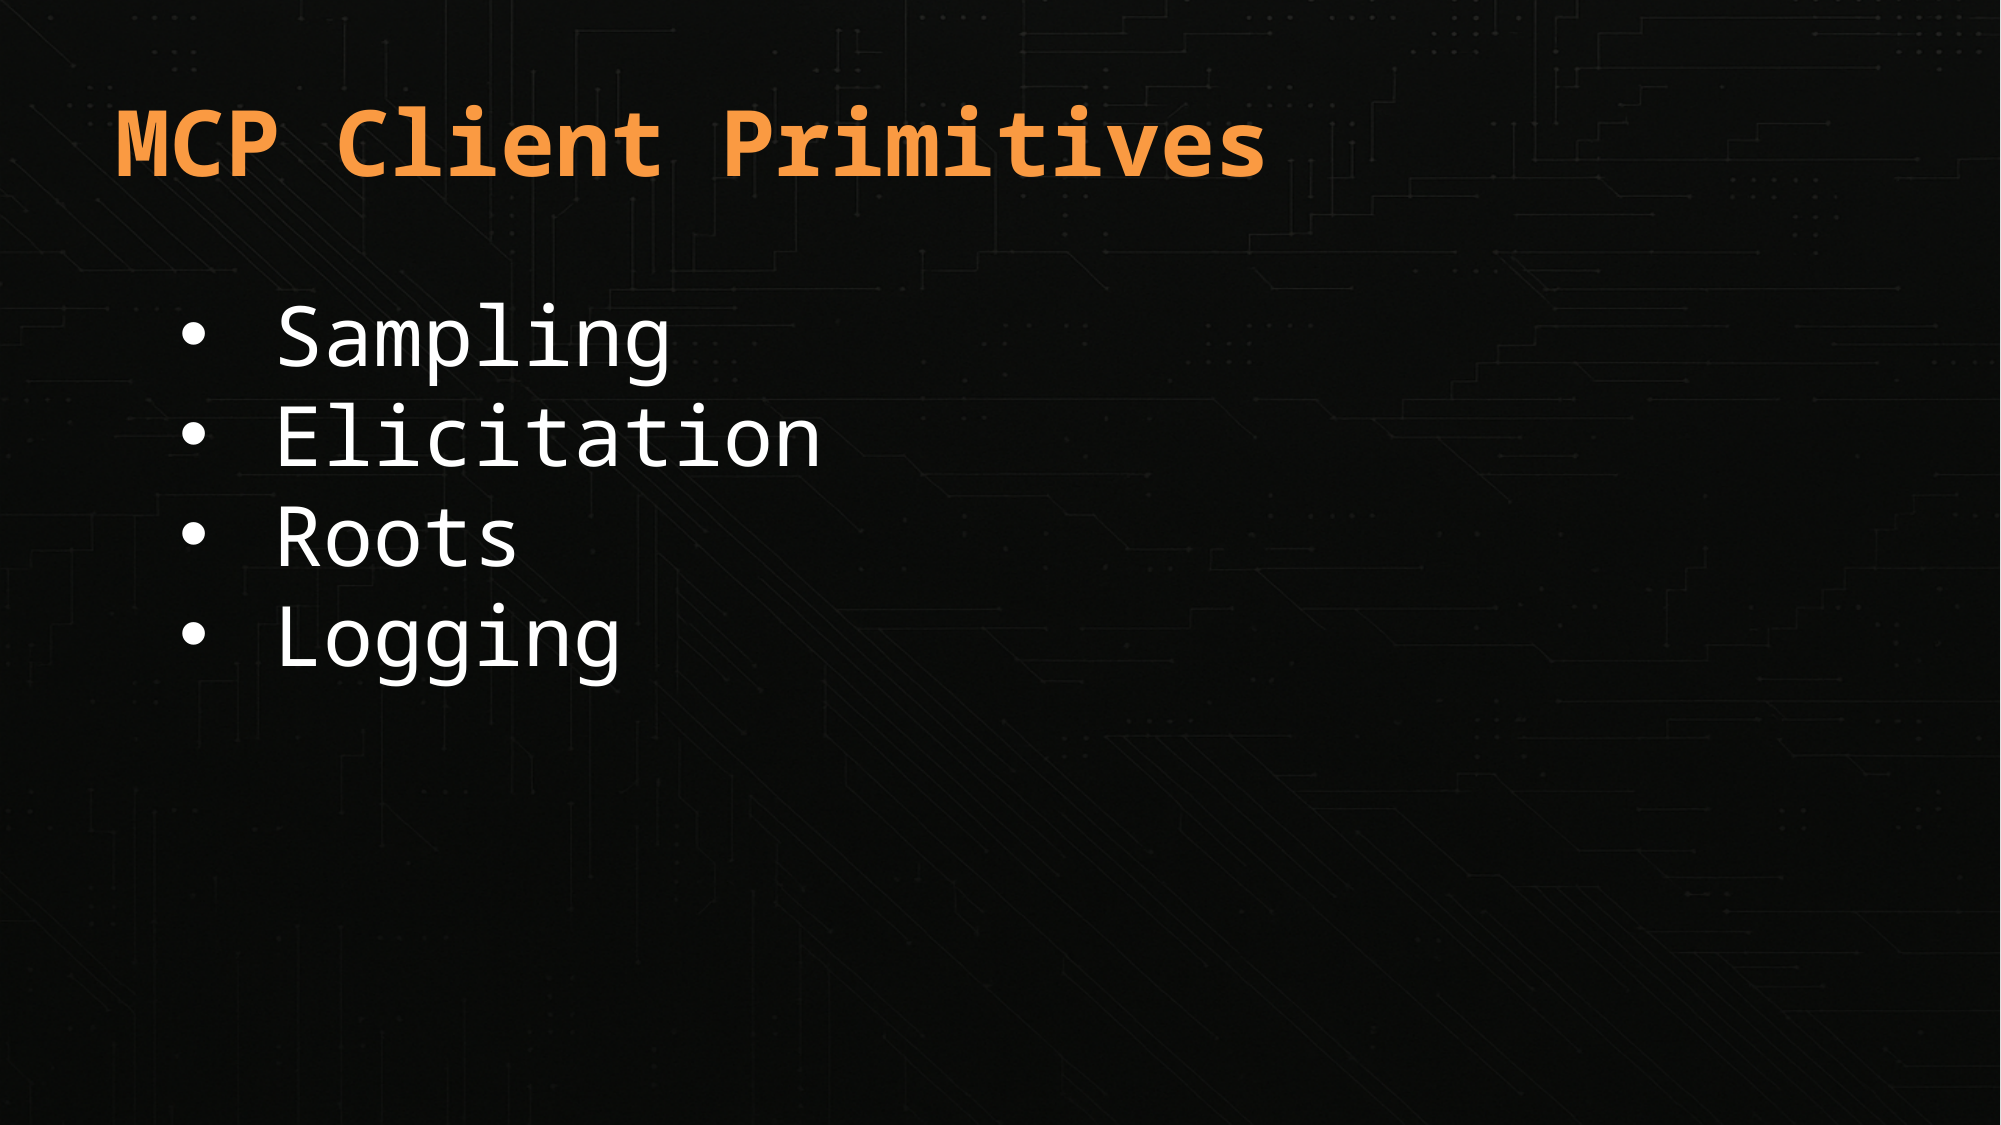

# MCP Client Primitives
Sampling
Elicitation
Roots
Logging